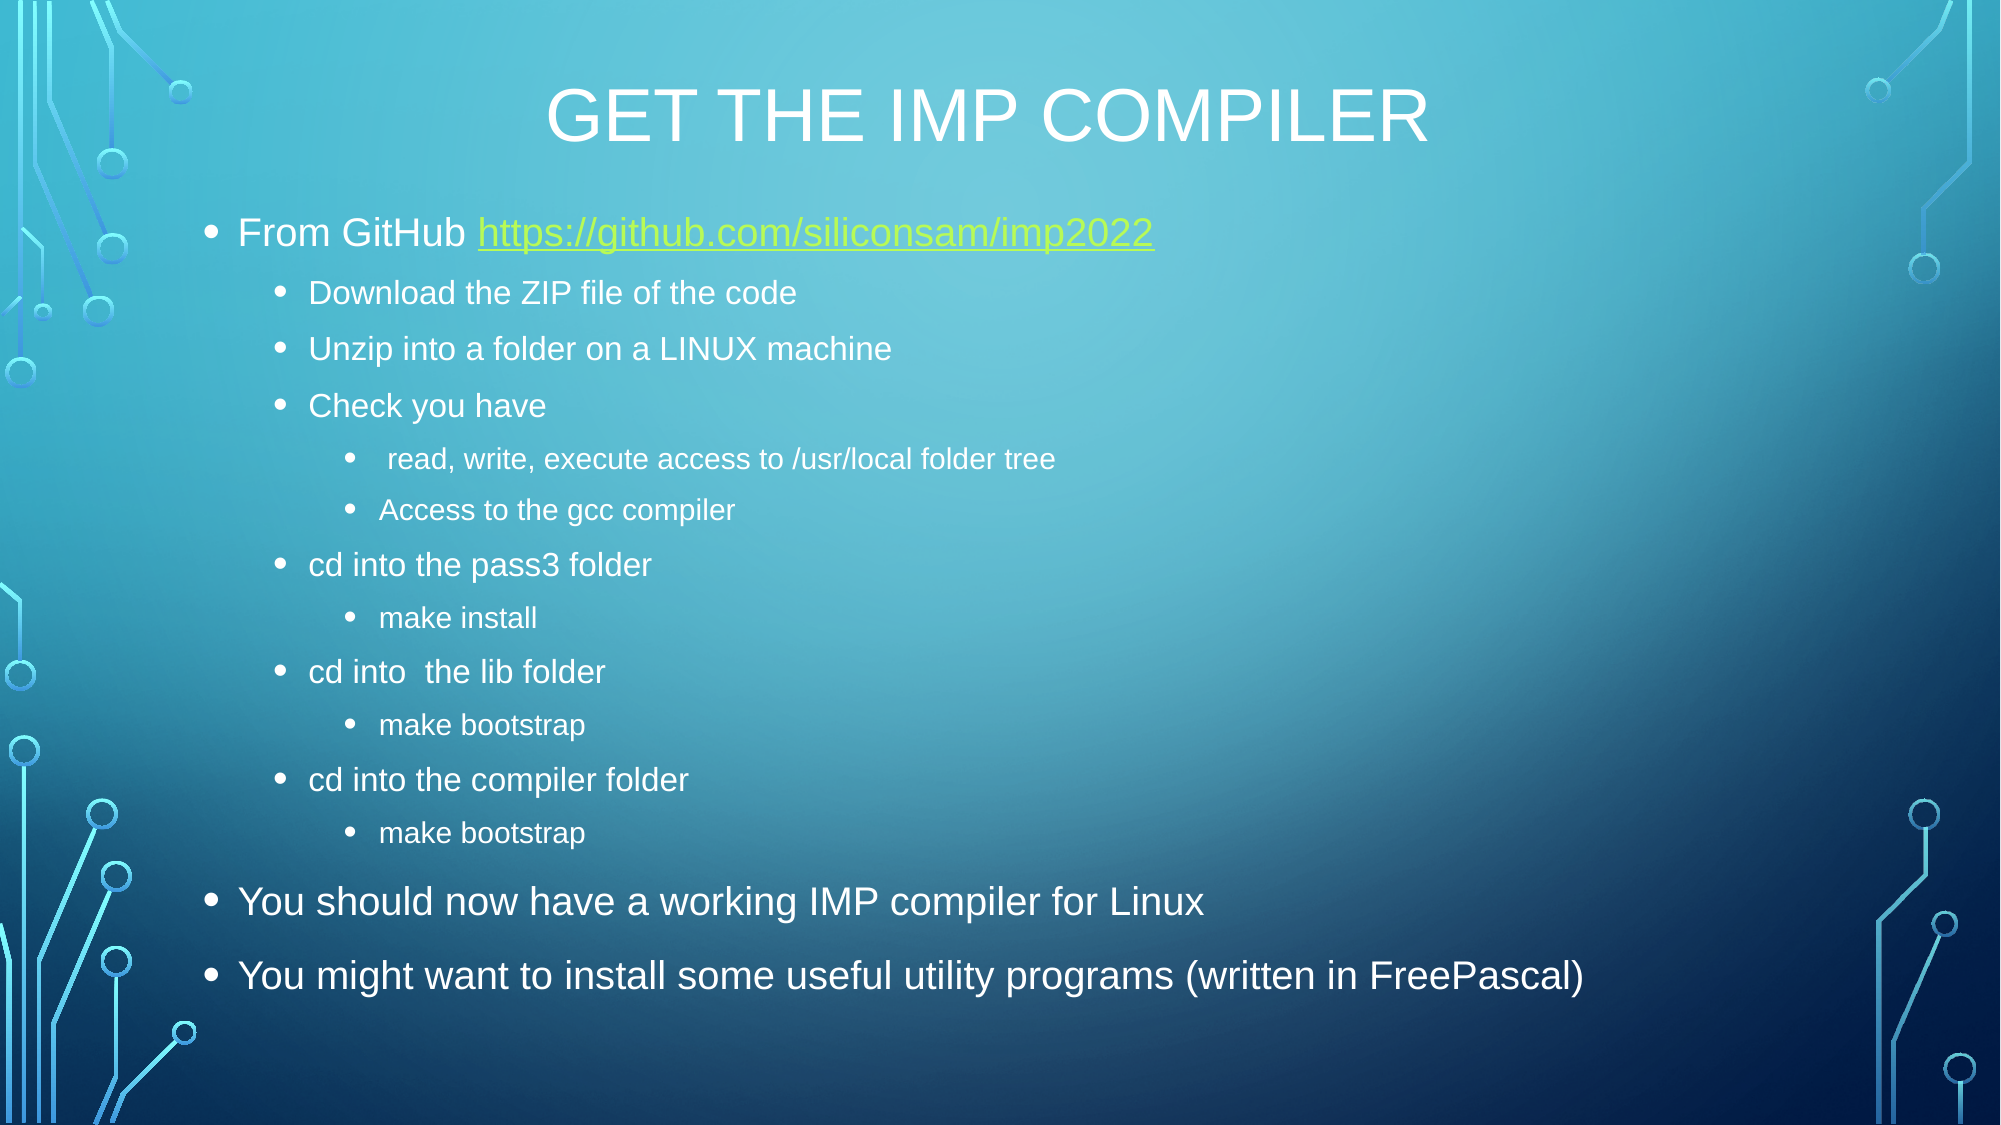

# GET the IMP COMPILER
From GitHub https://github.com/siliconsam/imp2022
Download the ZIP file of the code
Unzip into a folder on a LINUX machine
Check you have
 read, write, execute access to /usr/local folder tree
Access to the gcc compiler
cd into the pass3 folder
make install
cd into  the lib folder
make bootstrap
cd into the compiler folder
make bootstrap
You should now have a working IMP compiler for Linux
You might want to install some useful utility programs (written in FreePascal)